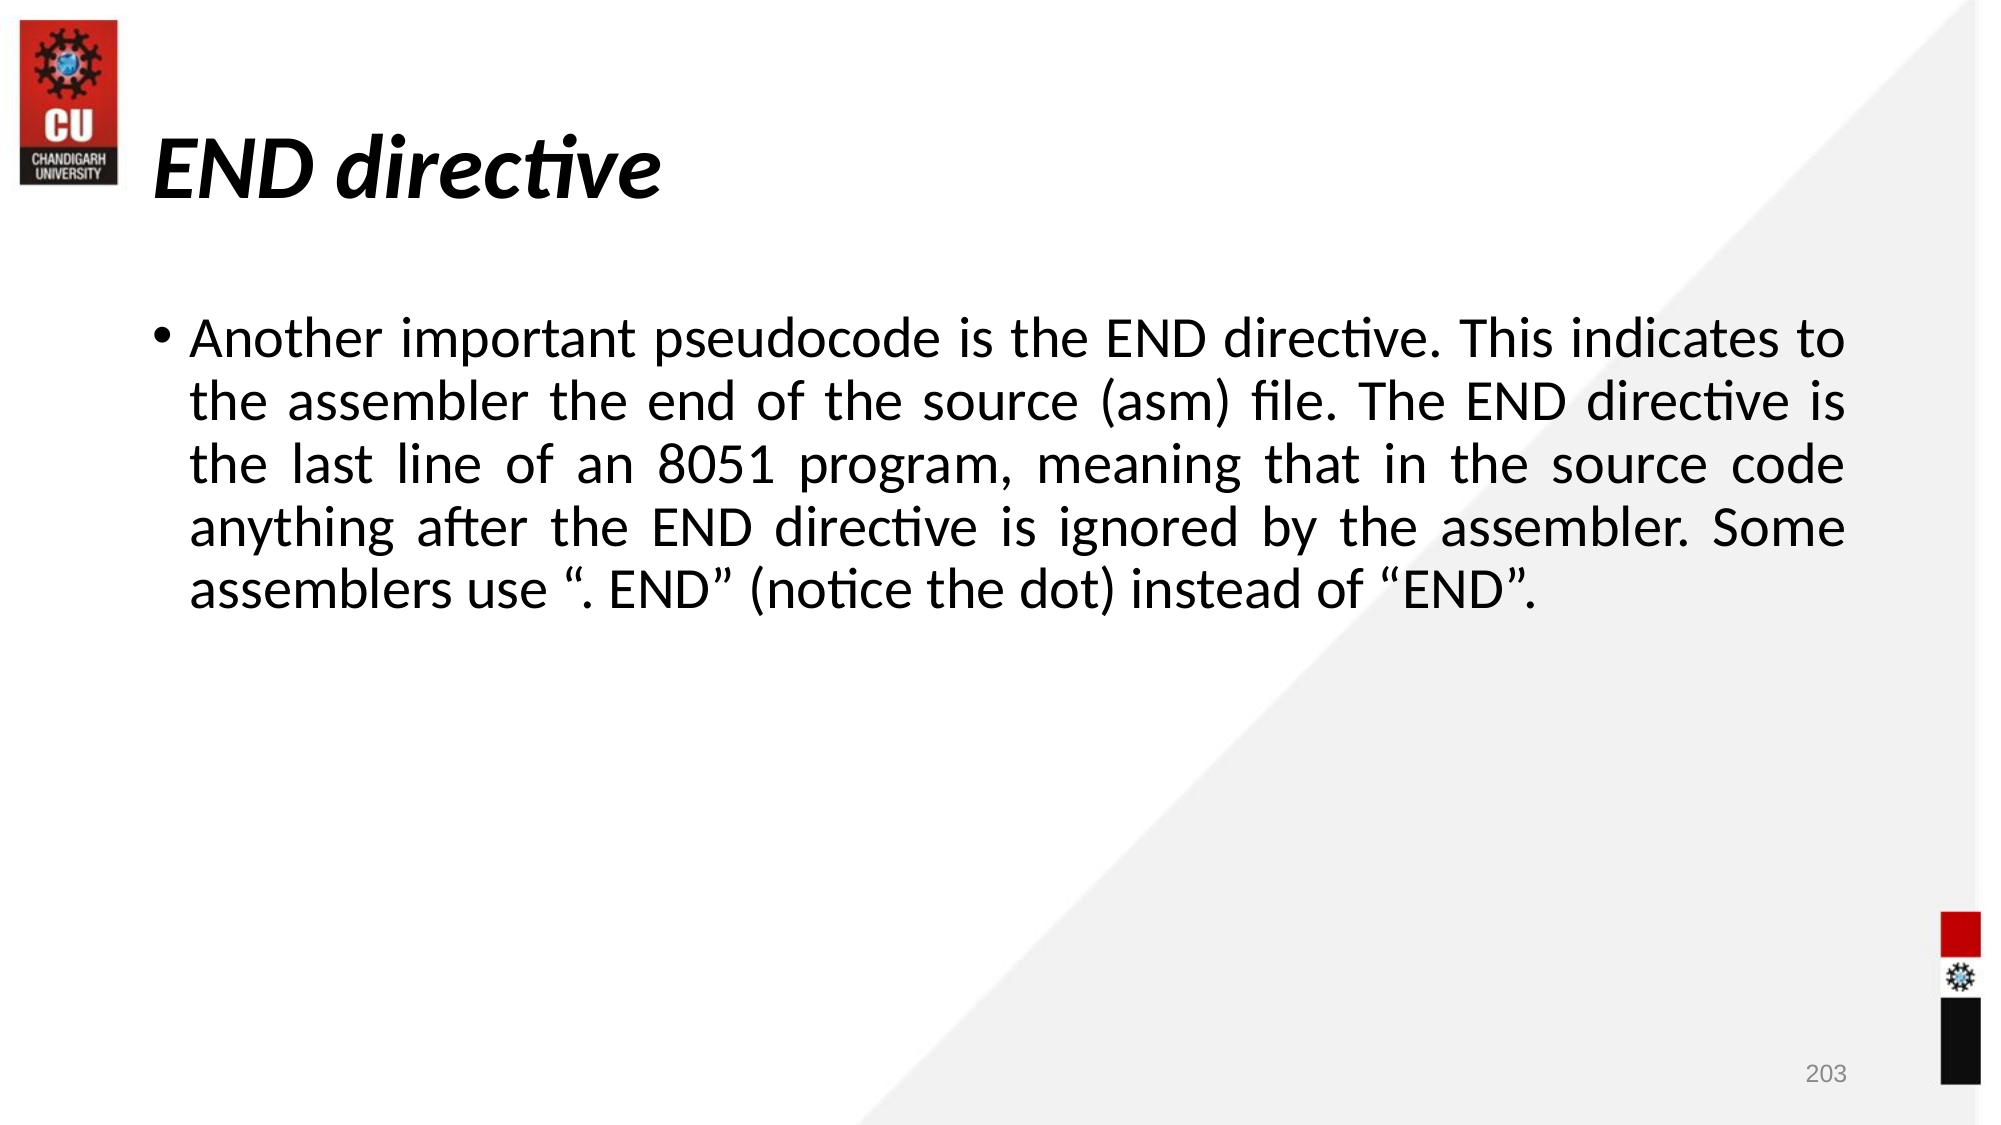

END directive
Another important pseudocode is the END directive. This indicates to the assembler the end of the source (asm) file. The END directive is the last line of an 8051 program, meaning that in the source code anything after the END directive is ignored by the assembler. Some assemblers use “. END” (notice the dot) instead of “END”.

203